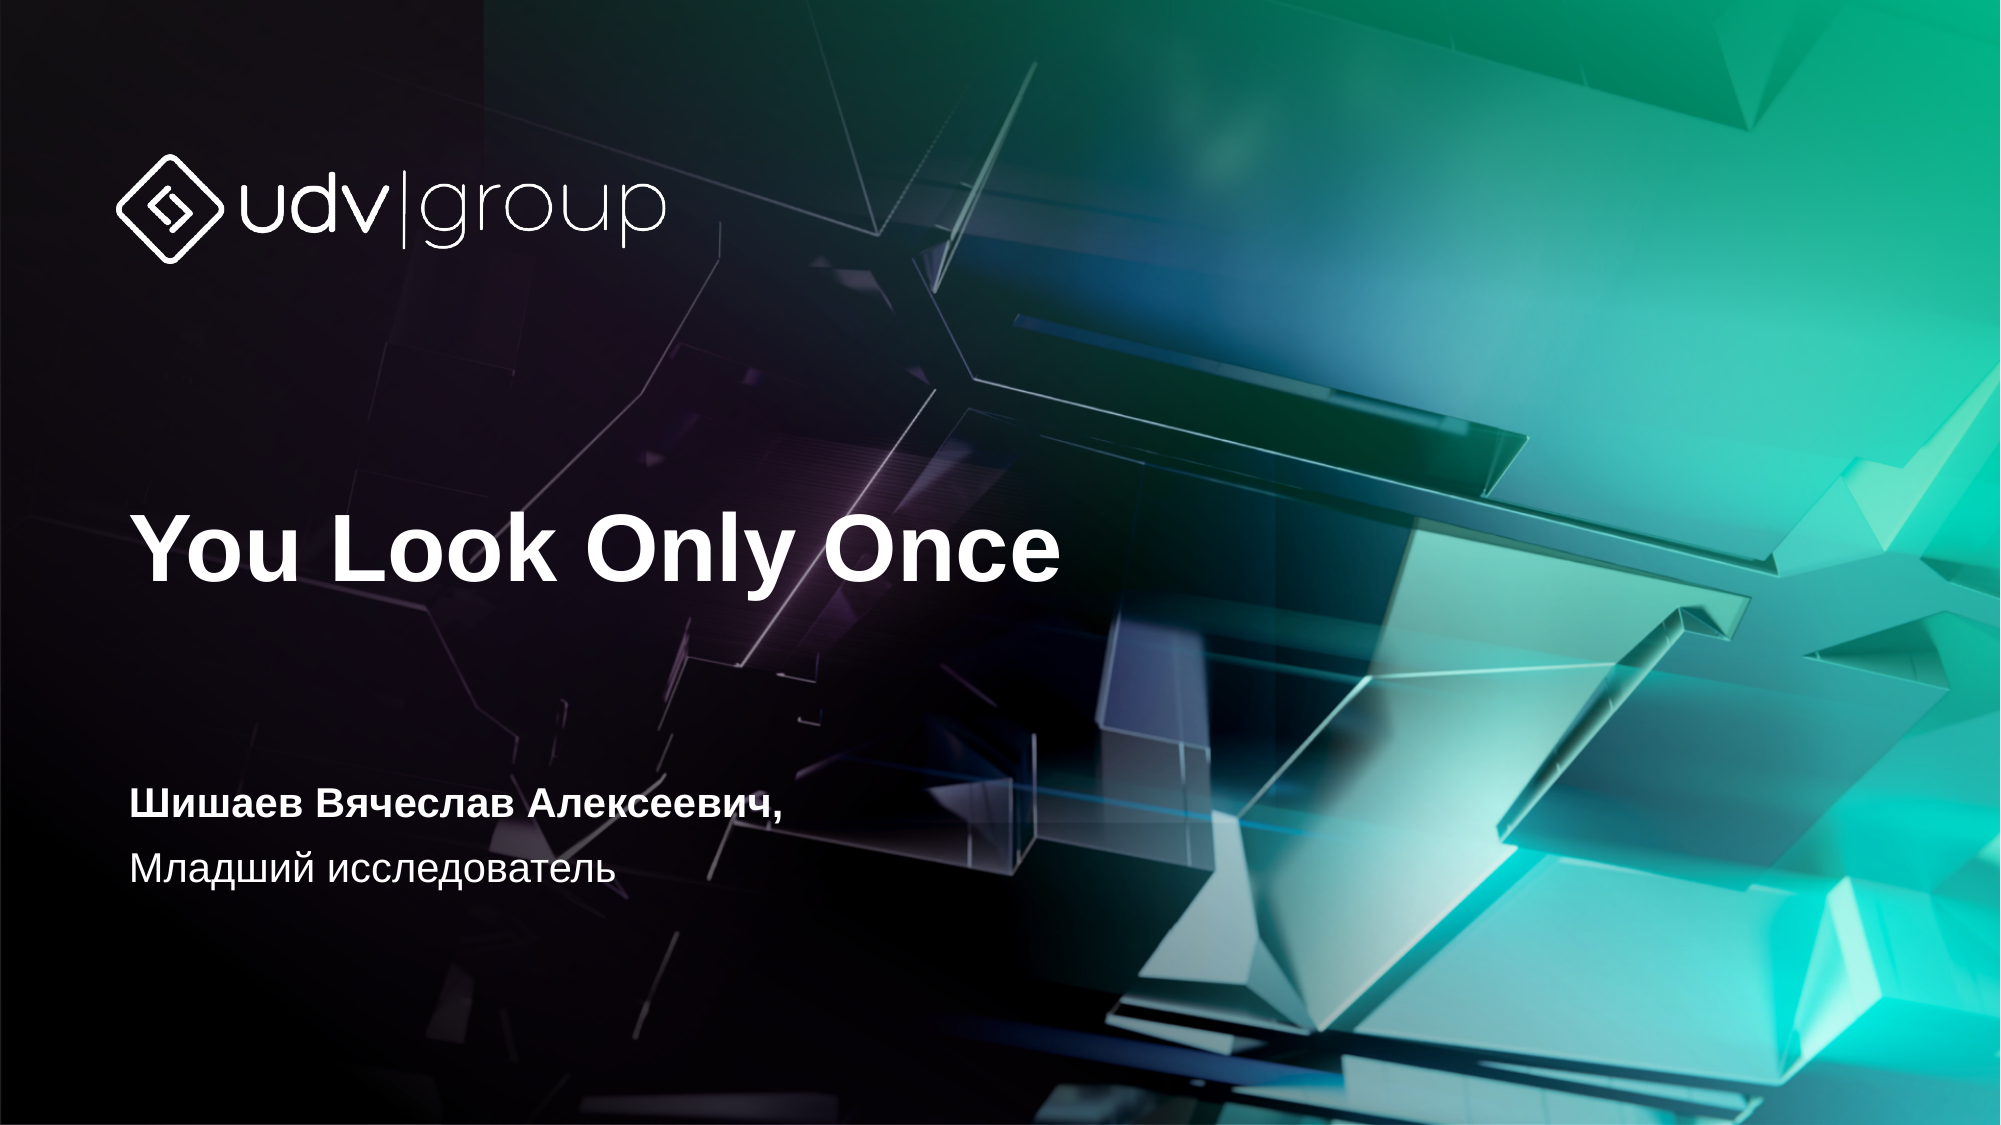

# You Look Only Once
Шишаев Вячеслав Алексеевич,
Младший исследователь